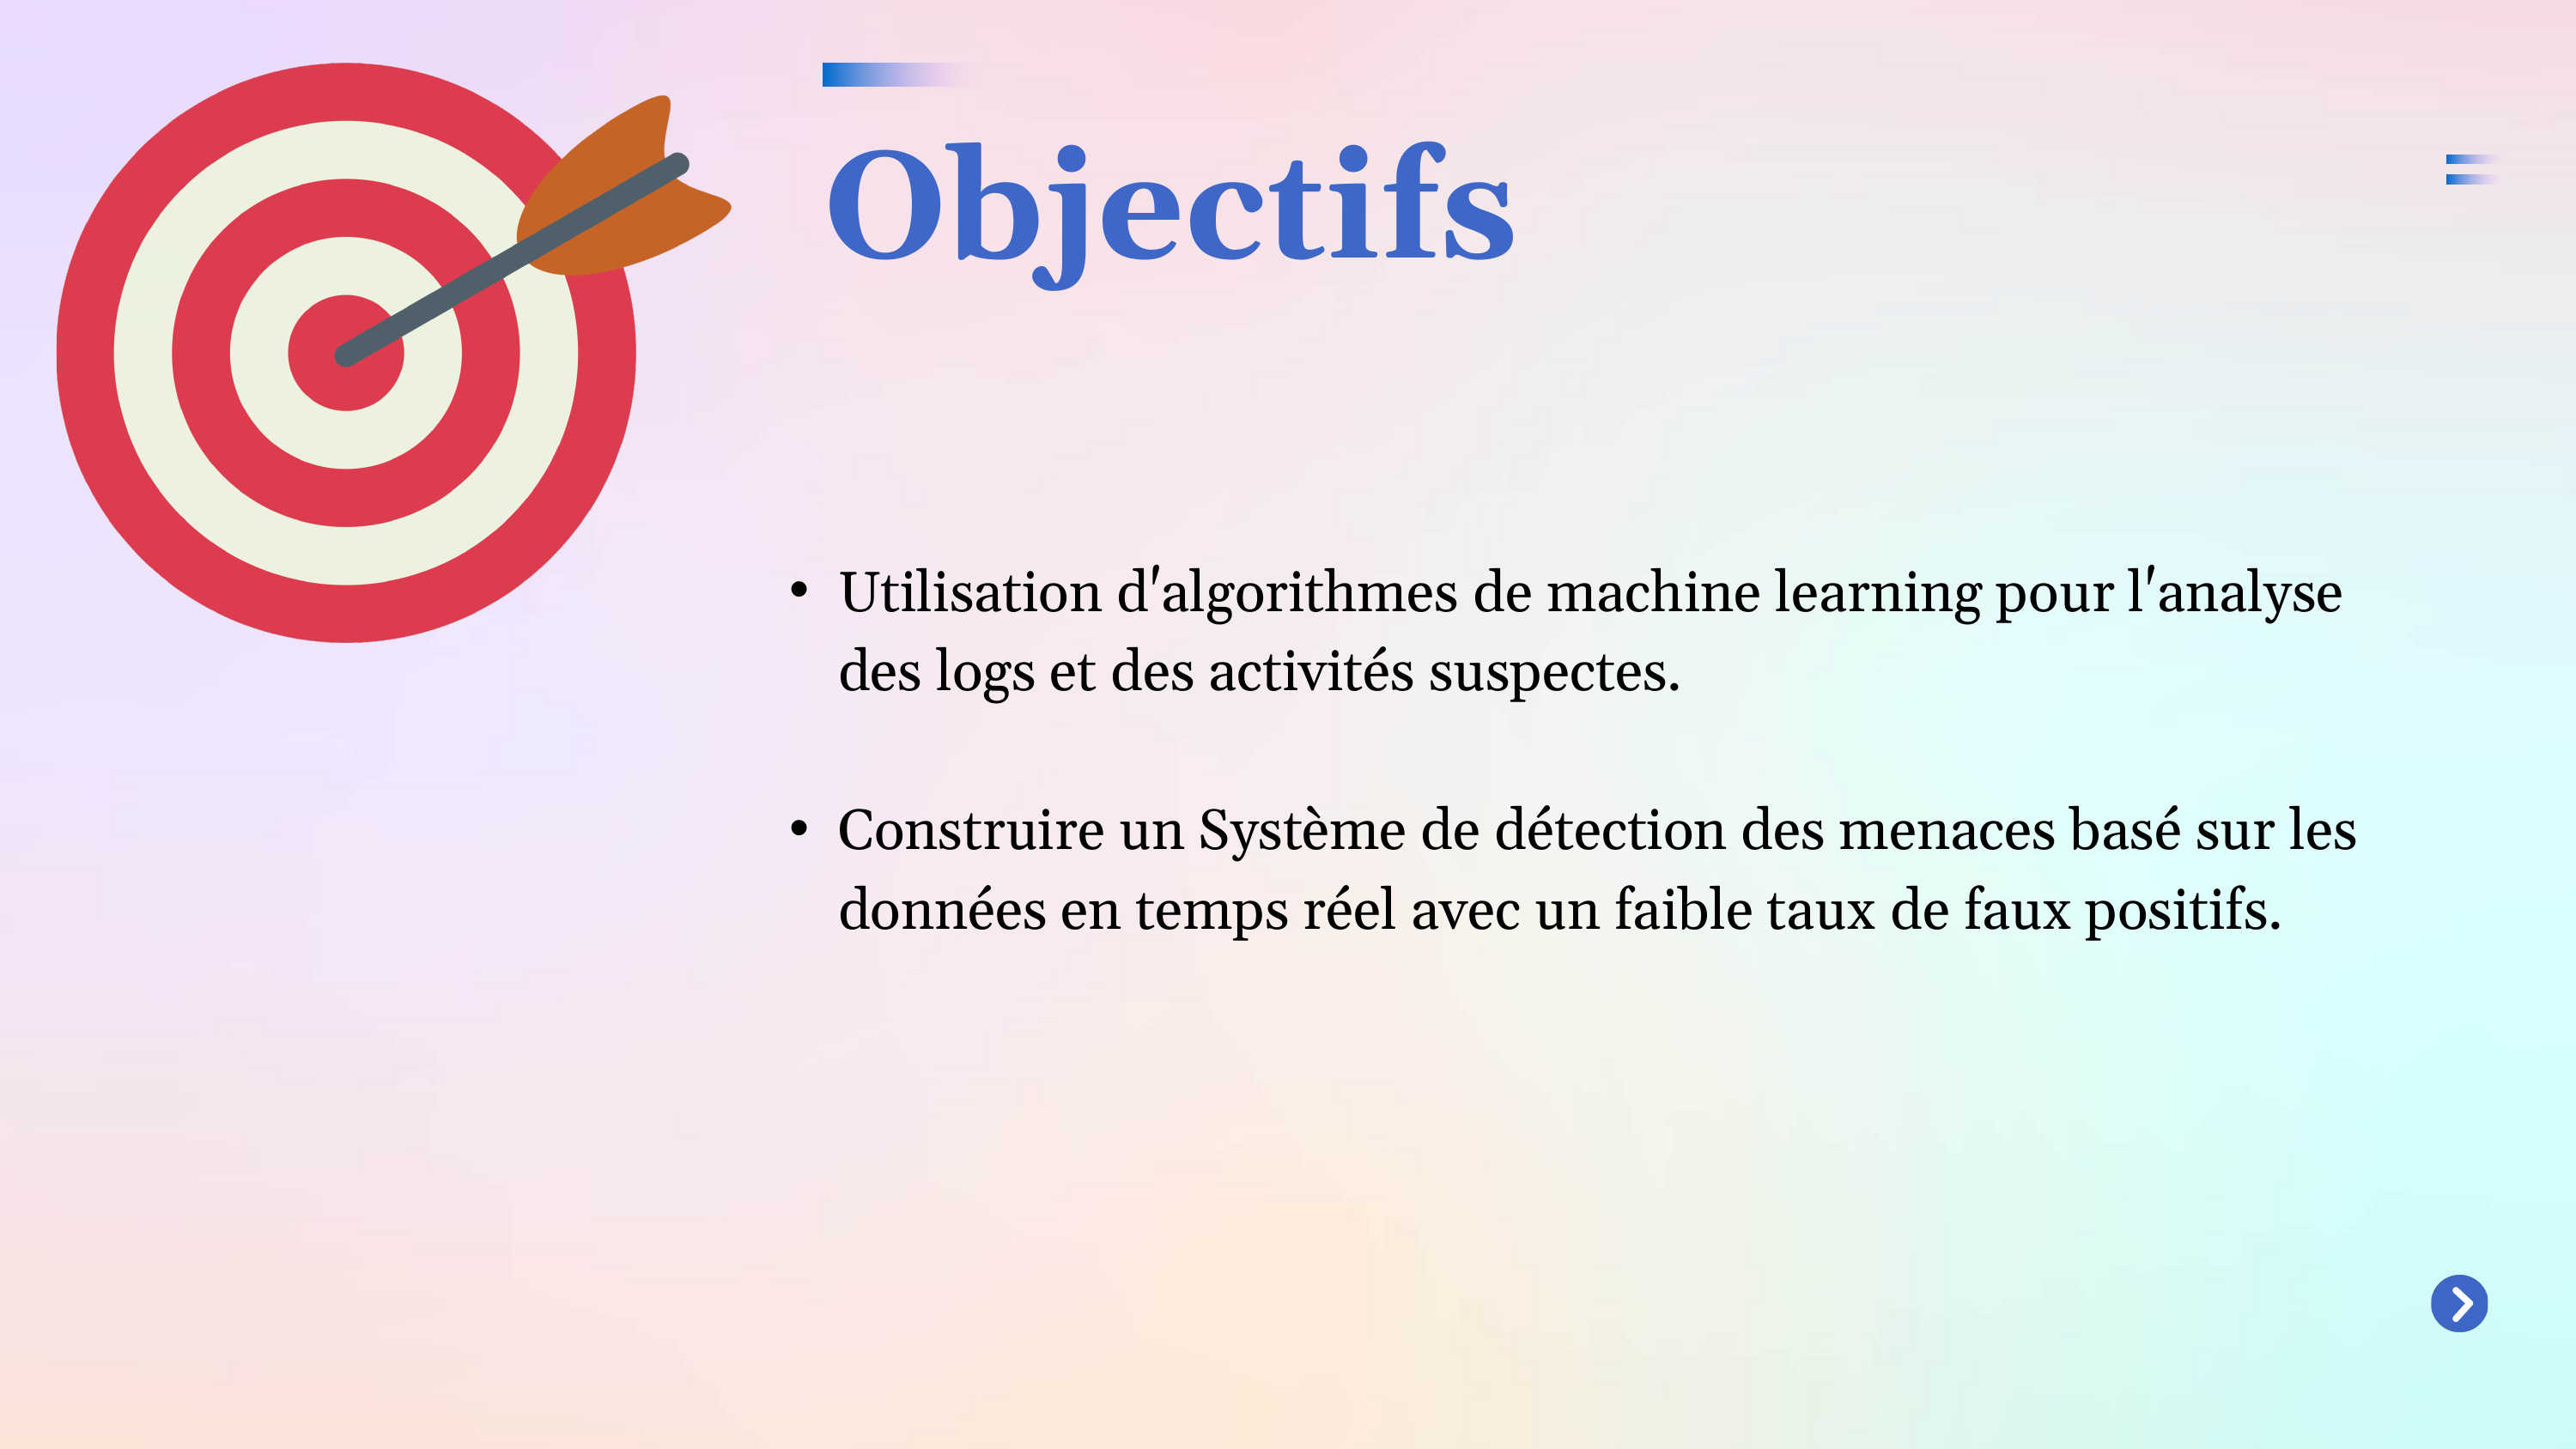

Objectifs

Utilisation d'algorithmes de machine learning pour l'analyse des logs et des activités suspectes.

Construire un Système de détection des menaces basé sur les données en temps réel avec un faible taux de faux positifs.